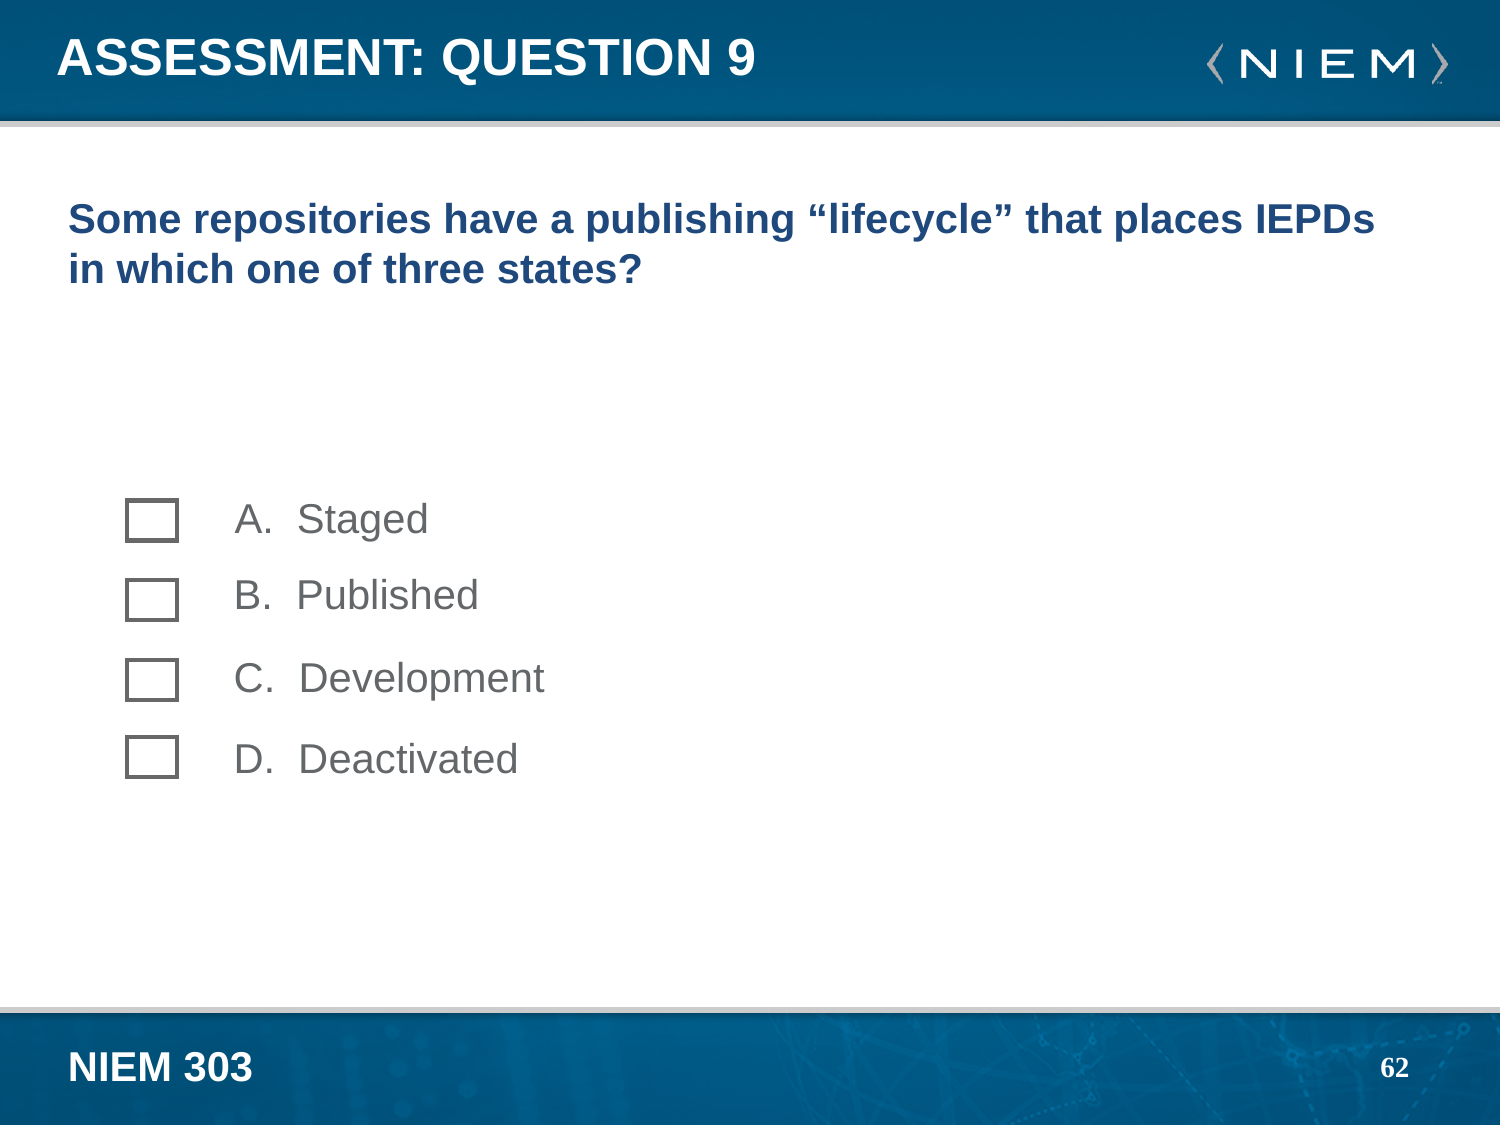

# Assessment: Question 9
Some repositories have a publishing “lifecycle” that places IEPDs in which one of three states?
A.  Staged

B.  Published

C.  Development

D.  Deactivated

62